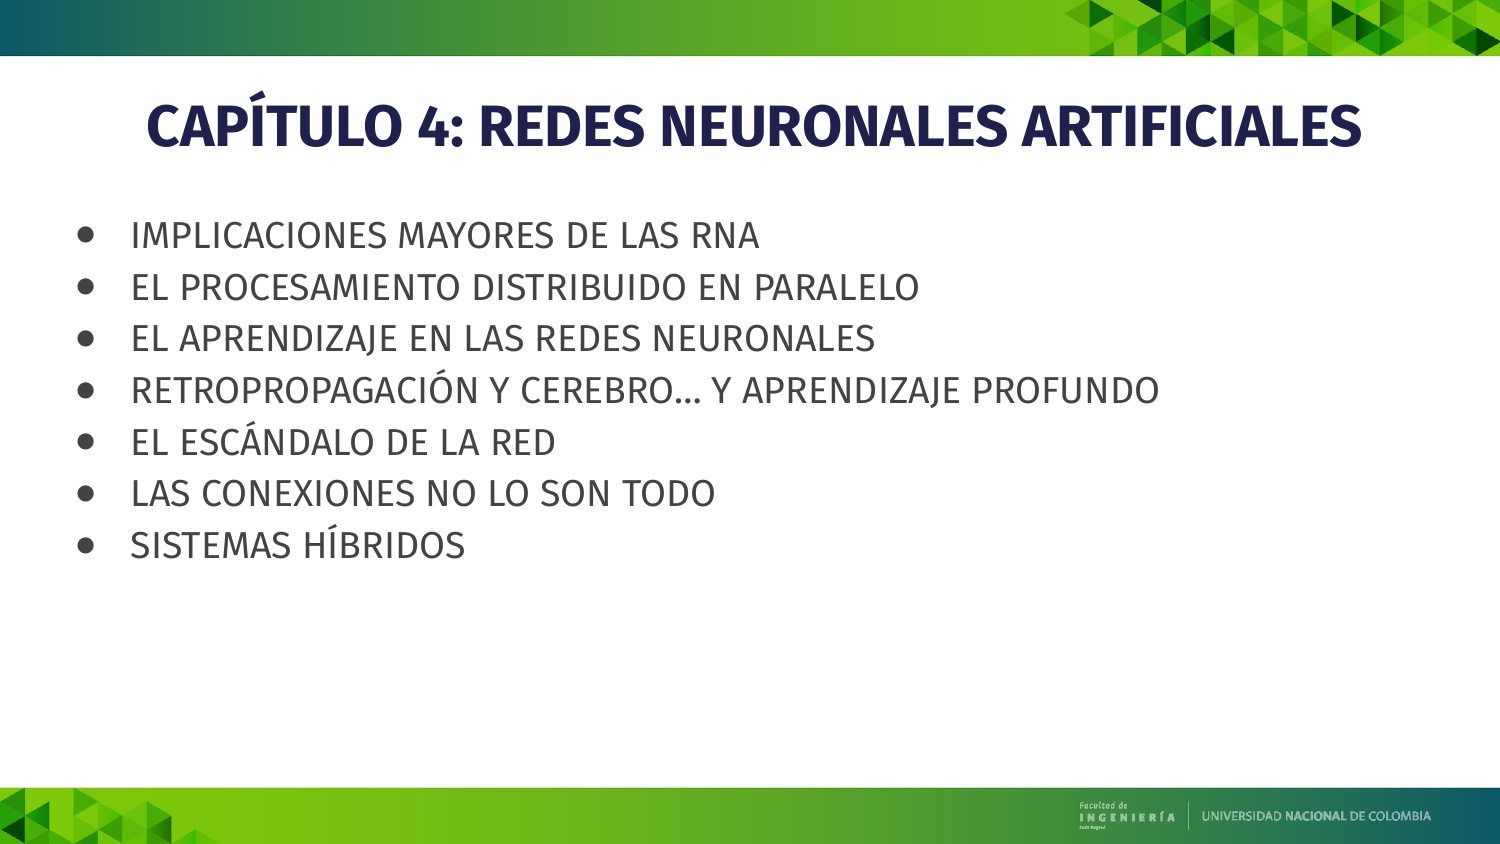

# CAPÍTULO 4: REDES NEURONALES ARTIFICIALES

IMPLICACIONES MAYORES DE LAS RNA
EL PROCESAMIENTO DISTRIBUIDO EN PARALELO
EL APRENDIZAJE EN LAS REDES NEURONALES
RETROPROPAGACIÓN Y CEREBRO… Y APRENDIZAJE PROFUNDO
EL ESCÁNDALO DE LA RED
LAS CONEXIONES NO LO SON TODO
SISTEMAS HÍBRIDOS